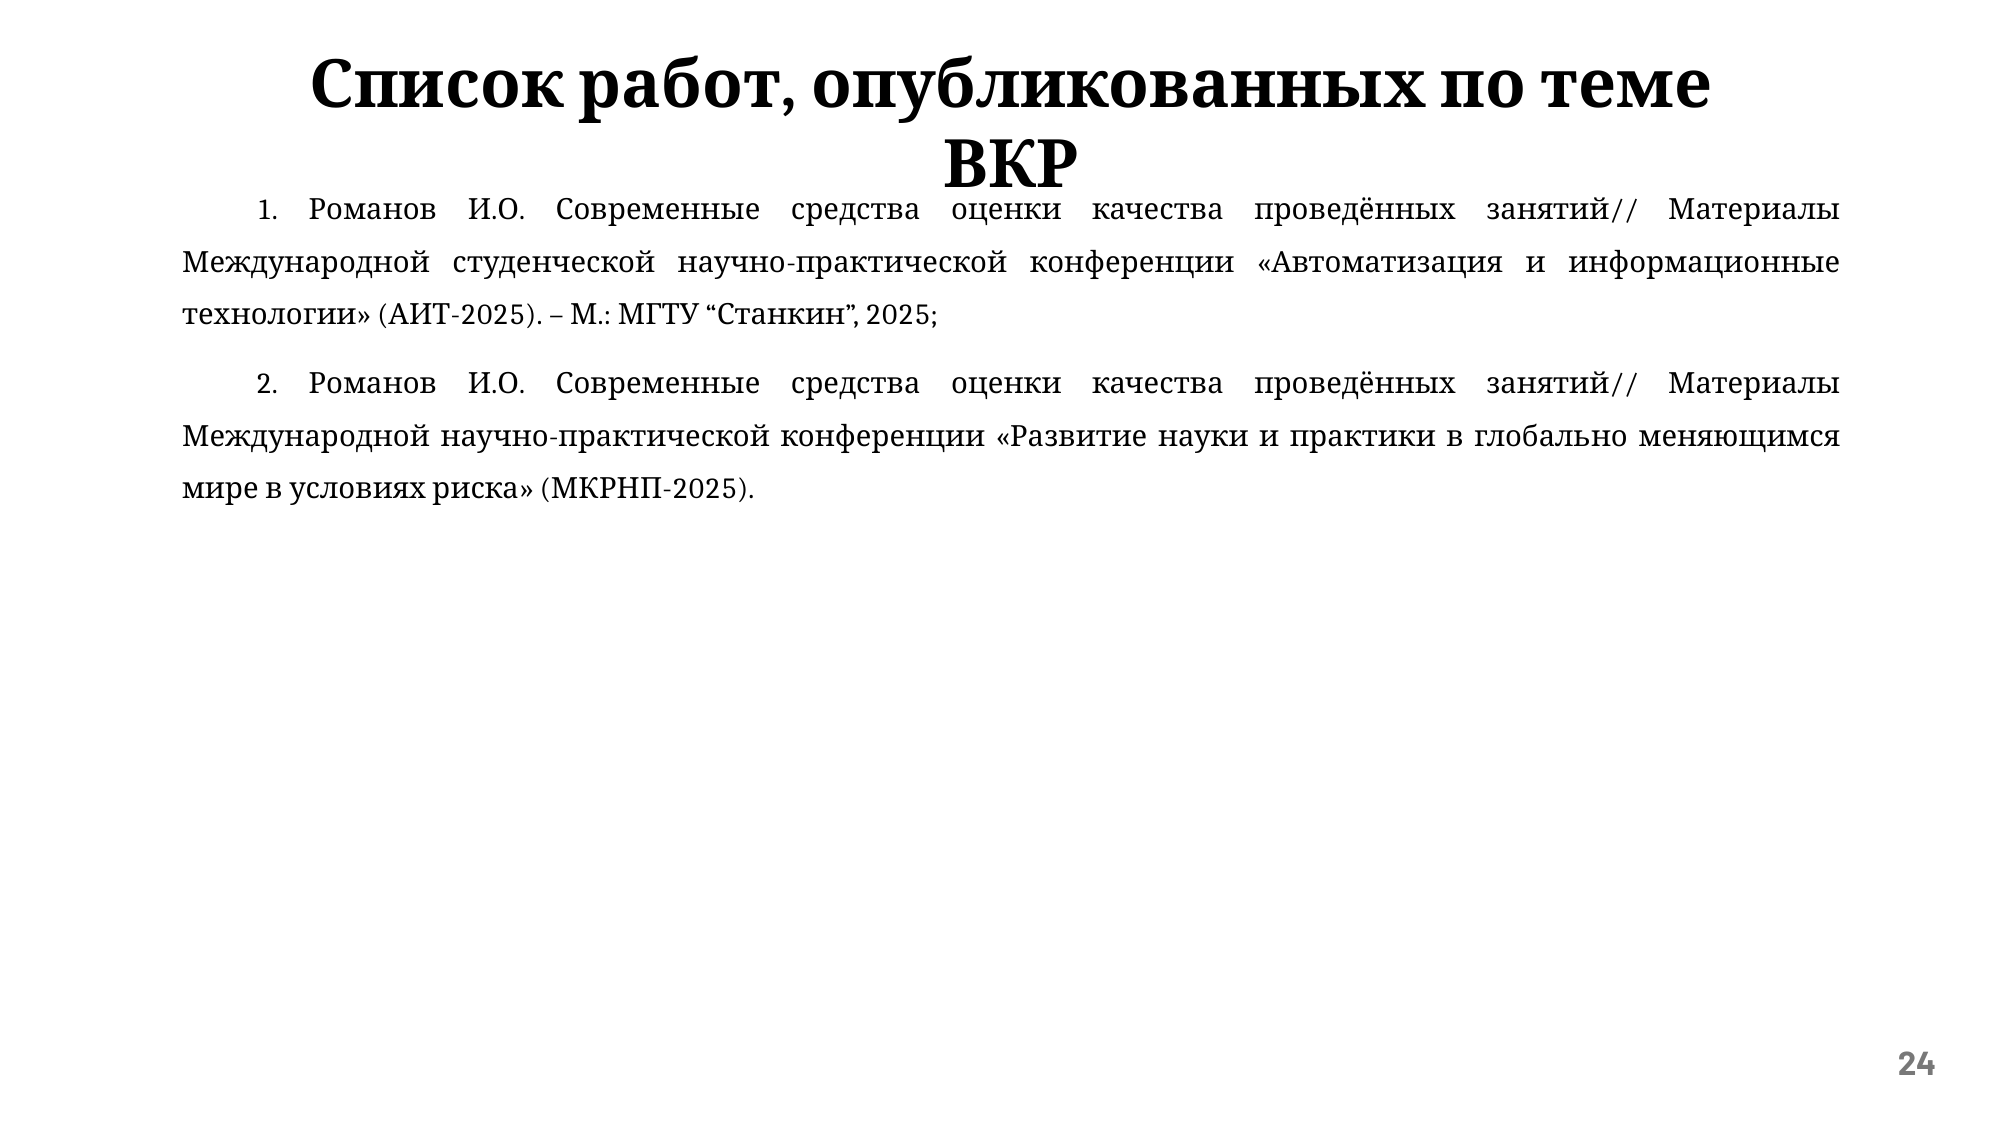

Список работ, опубликованных по теме ВКР
1. Романов И.О. Современные средства оценки качества проведённых занятий// Материалы Международной студенческой научно-практической конференции «Автоматизация и информационные технологии» (АИТ-2025). – М.: МГТУ “Станкин”, 2025;
2. Романов И.О. Современные средства оценки качества проведённых занятий// Материалы Международной научно-практической конференции «Развитие науки и практики в глобально меняющимся мире в условиях риска» (МКРНП-2025).
24